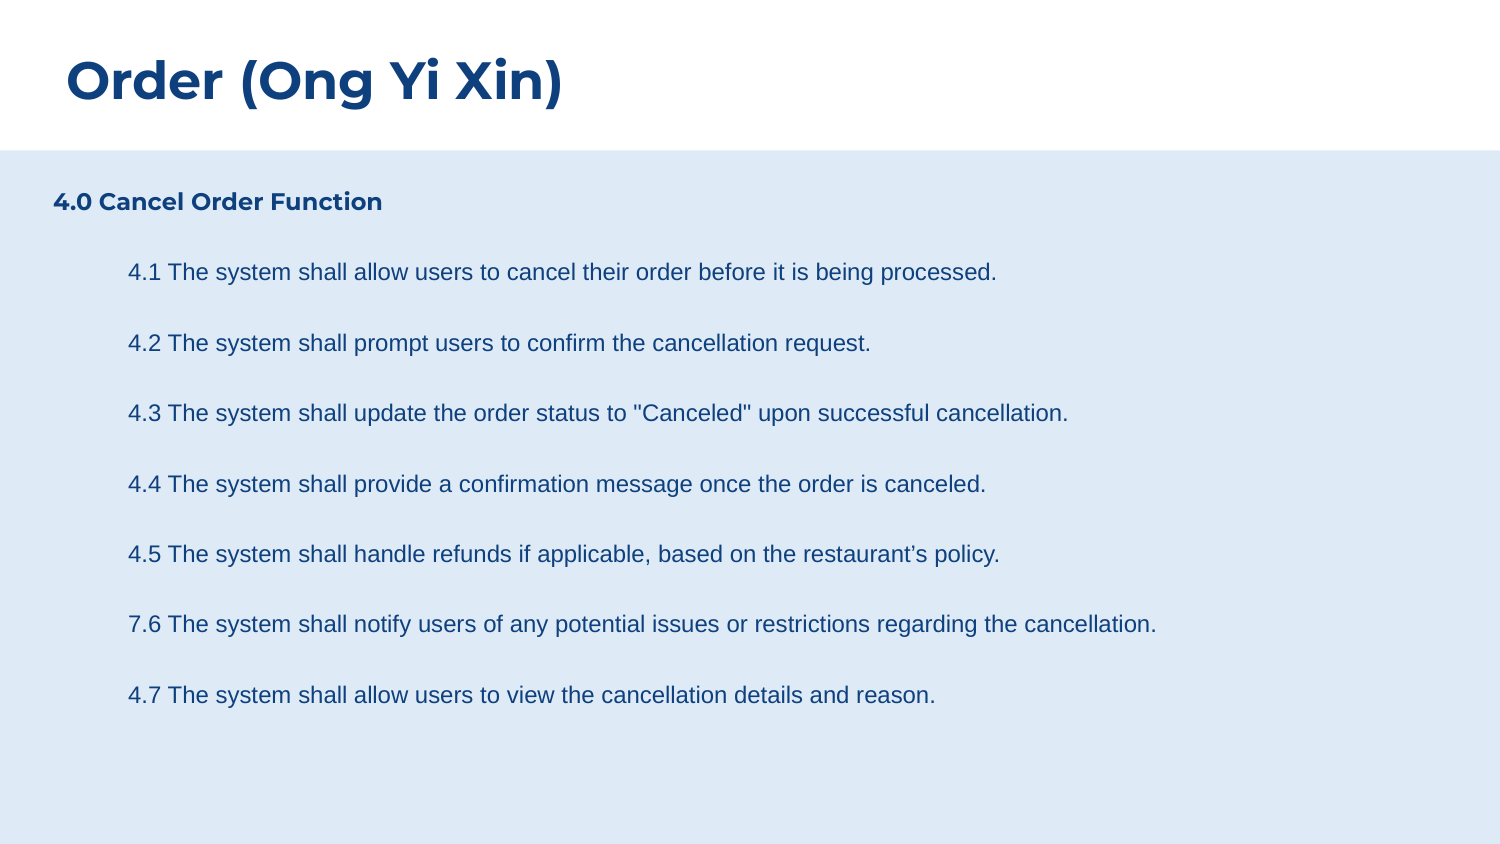

# Order (Ong Yi Xin)
4.0 Cancel Order Function
4.1 The system shall allow users to cancel their order before it is being processed.
4.2 The system shall prompt users to confirm the cancellation request.
4.3 The system shall update the order status to "Canceled" upon successful cancellation.
4.4 The system shall provide a confirmation message once the order is canceled.
4.5 The system shall handle refunds if applicable, based on the restaurant’s policy.
7.6 The system shall notify users of any potential issues or restrictions regarding the cancellation.
4.7 The system shall allow users to view the cancellation details and reason.